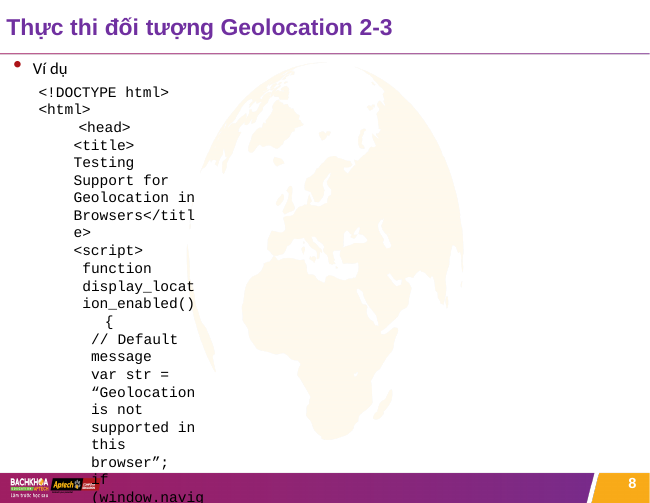

# Thực thi đối tượng Geolocation 2-3
Ví dụ
<!DOCTYPE html>
<html>
<head>
<title> Testing Support for Geolocation in Browsers</title>
<script>
function display_location_enabled()
{
// Default message
var str = “Geolocation is not supported in this browser”;
if (window.navigator.geolocation)
{
str = “Geolocation is supported in this browser”;
}
alert (str);
}
</script>
</head>
<body>
<input type=”button” value=”Geolocation Support”  onClick=”display_location_enabled()”></input>
</body></html>
8